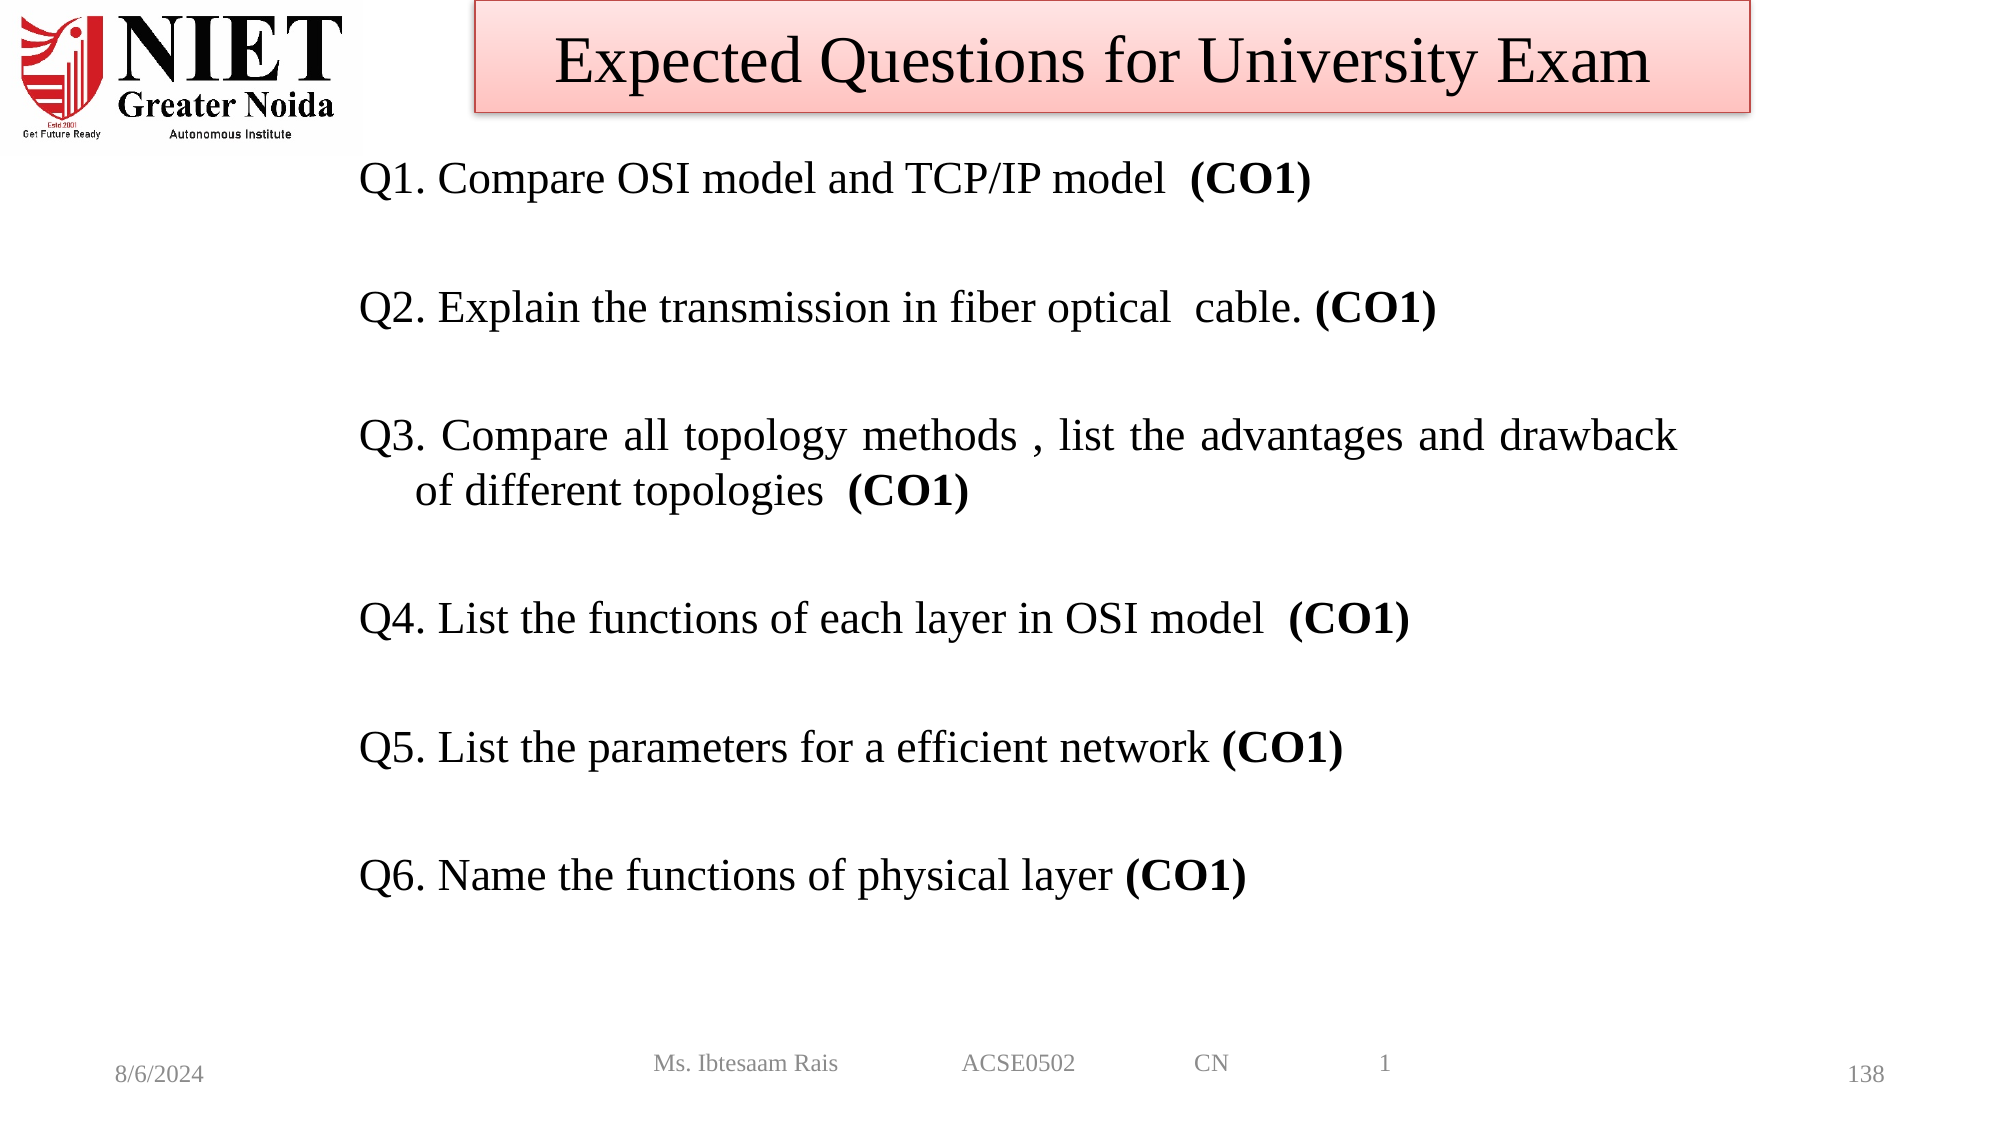

Expected Questions for University Exam
Q1. Compare OSI model and TCP/IP model  (CO1)

Q2. Explain the transmission in fiber optical  cable. (CO1)

Q3. Compare all topology methods , list the advantages and drawback of different topologies  (CO1)

Q4. List the functions of each layer in OSI model  (CO1)

Q5. List the parameters for a efficient network (CO1)

Q6. Name the functions of physical layer (CO1)

Ms. Ibtesaam Rais                    ACSE0502                   CN                        1
8/6/2024
138